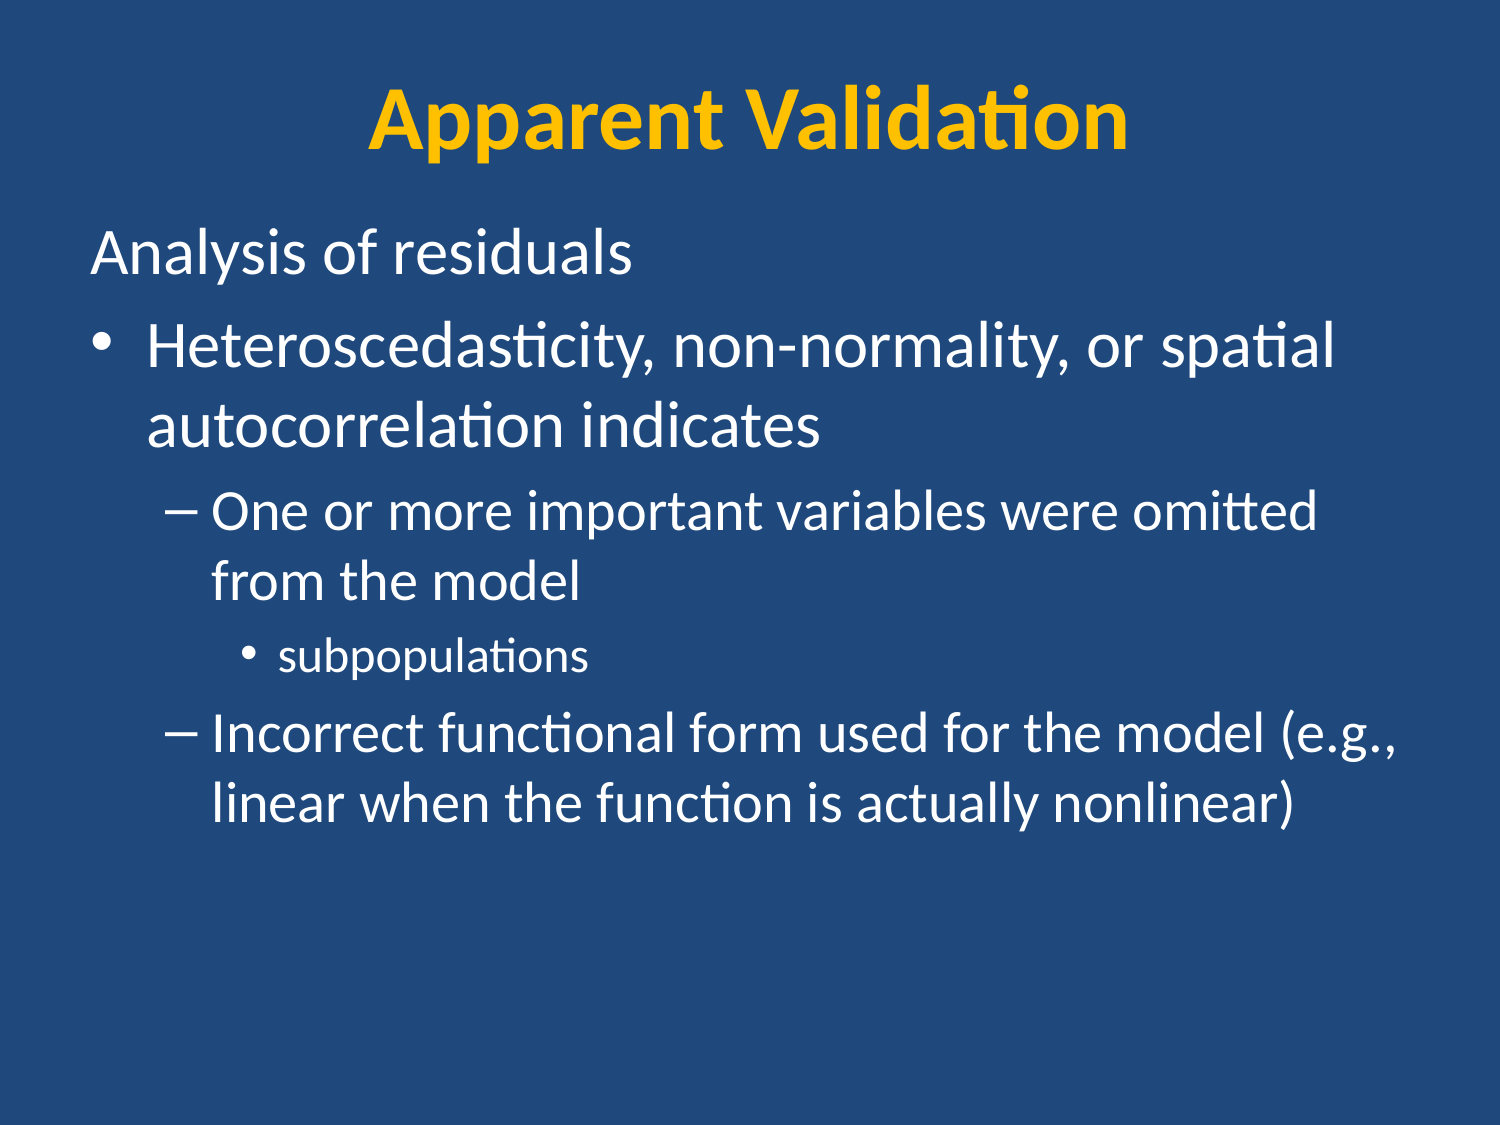

# Apparent Validation
Analysis of residuals
Heteroscedasticity, non-normality, or spatial autocorrelation indicates
One or more important variables were omitted from the model
subpopulations
Incorrect functional form used for the model (e.g., linear when the function is actually nonlinear)